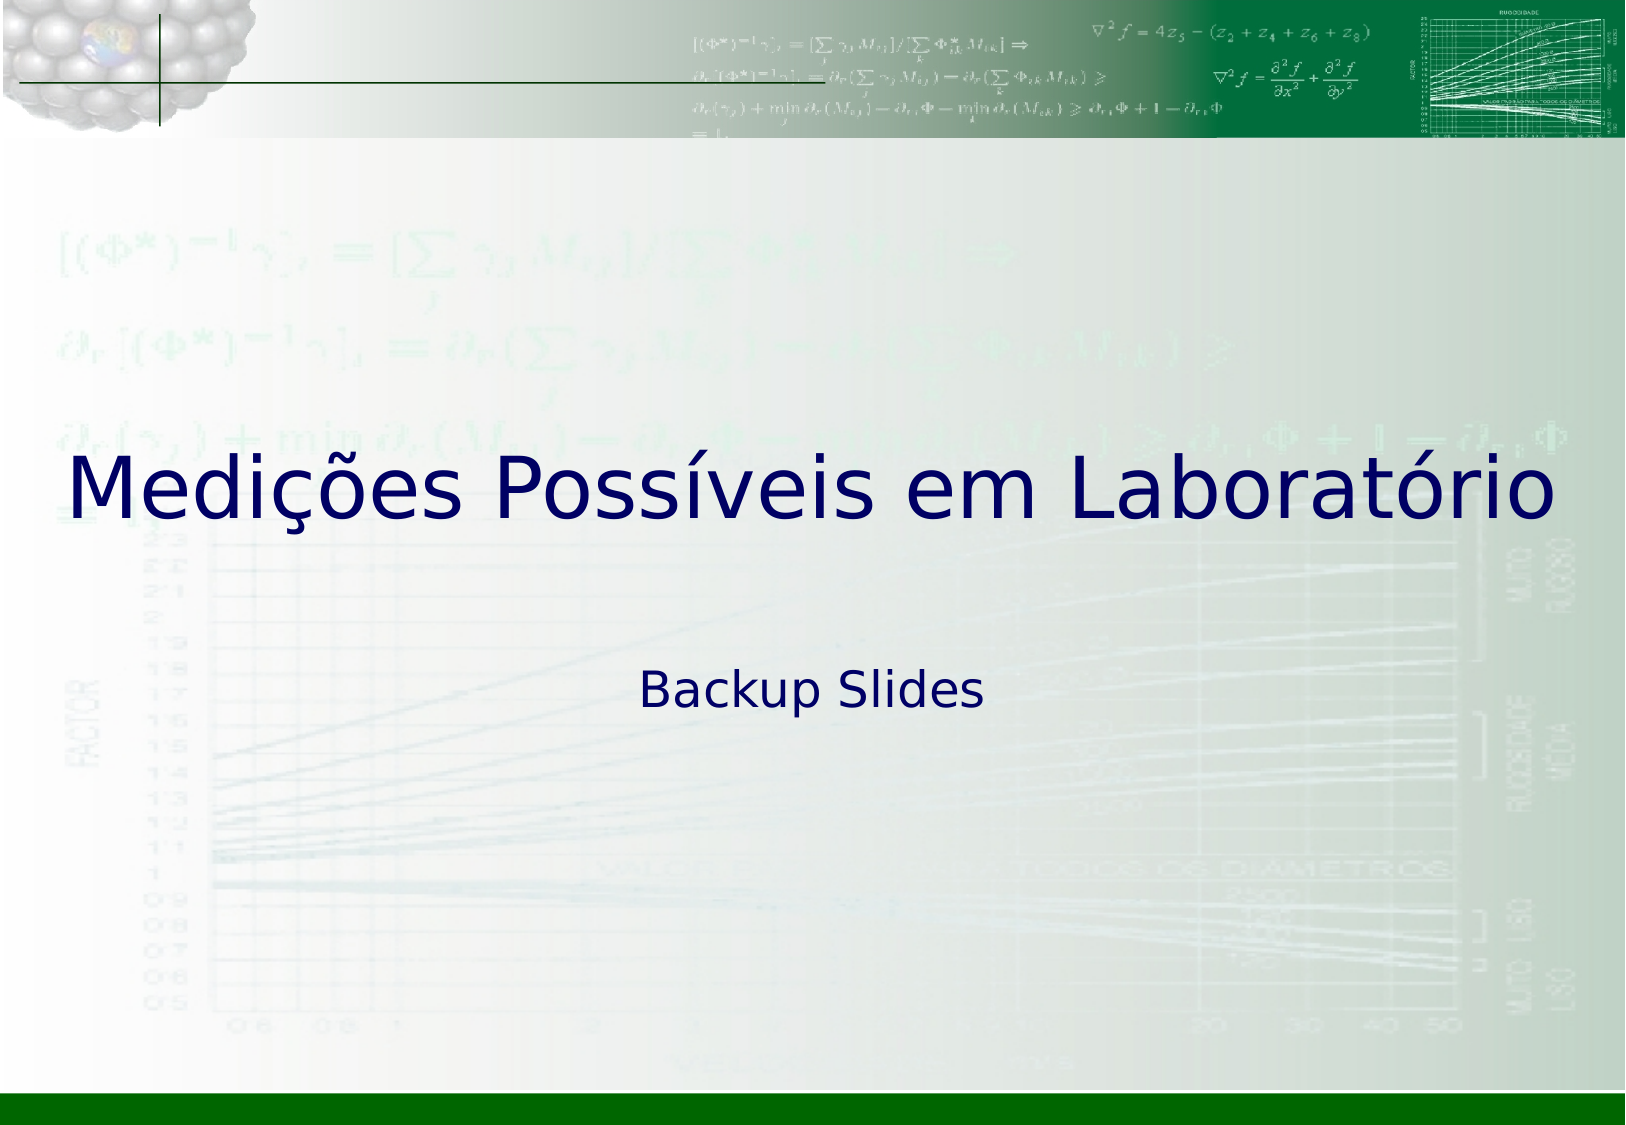

# Medições Possíveis em Laboratório
Backup Slides
ISAT 300